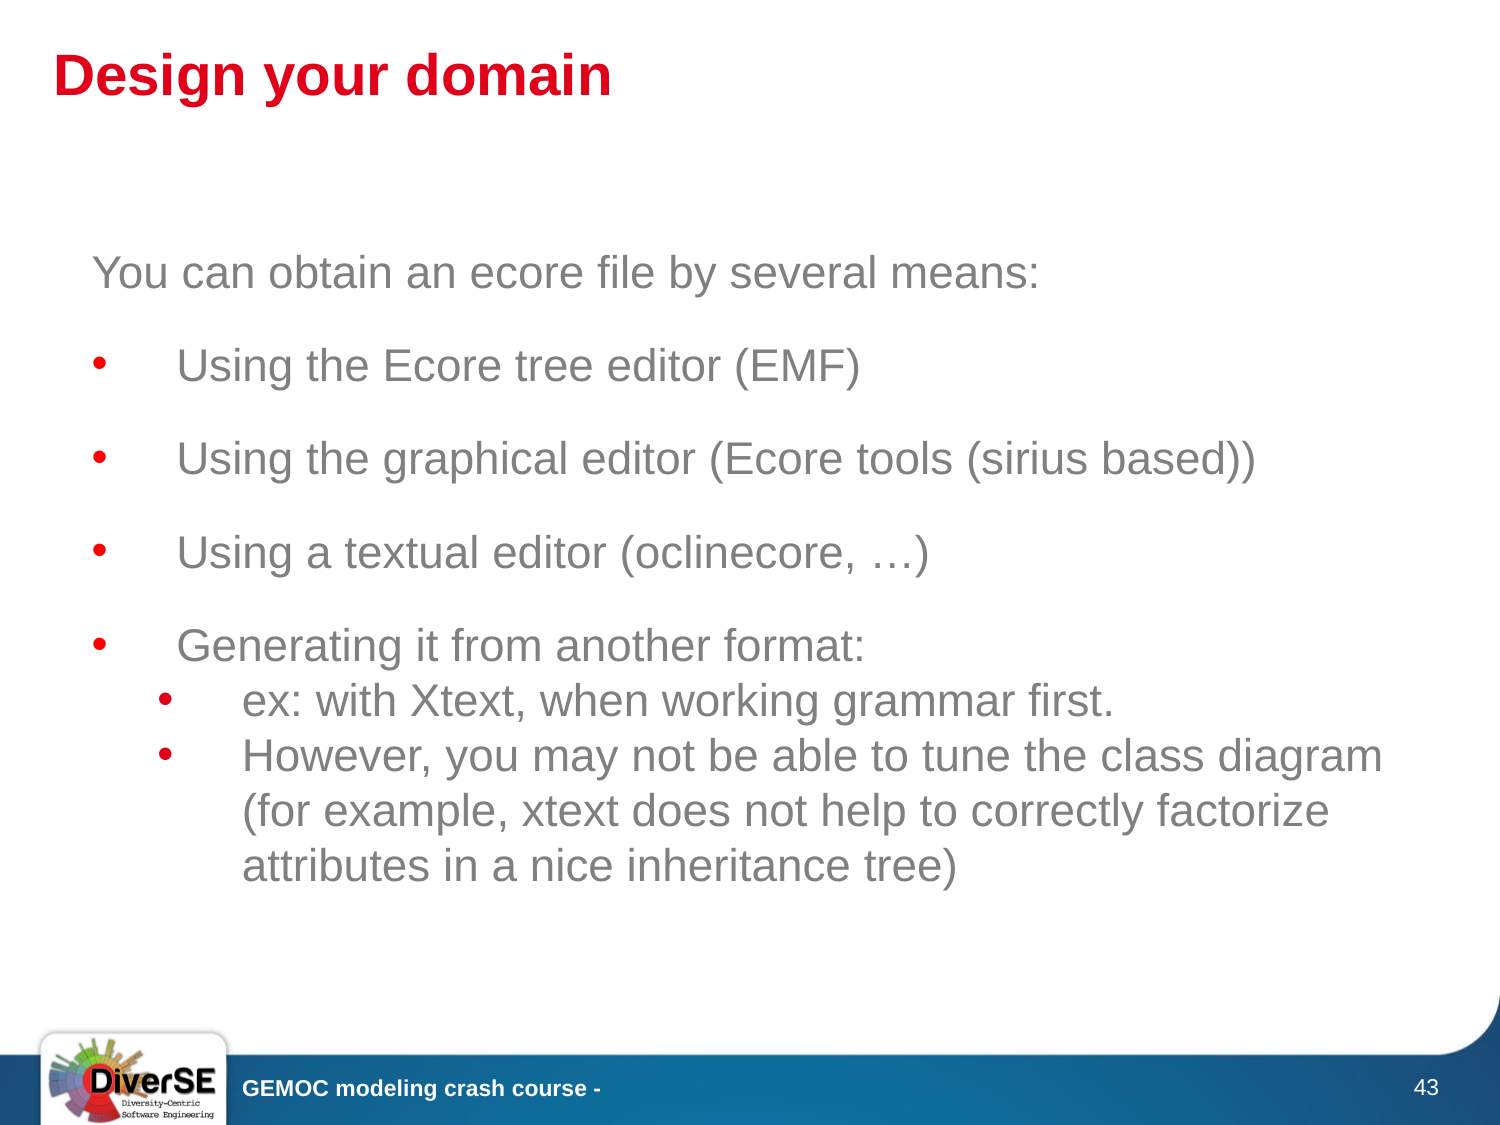

# Design your domain
You can obtain an ecore file by several means:
Using the Ecore tree editor (EMF)
Using the graphical editor (Ecore tools (sirius based))
Using a textual editor (oclinecore, …)
Generating it from another format:
ex: with Xtext, when working grammar first.
However, you may not be able to tune the class diagram (for example, xtext does not help to correctly factorize attributes in a nice inheritance tree)
43
GEMOC modeling crash course -